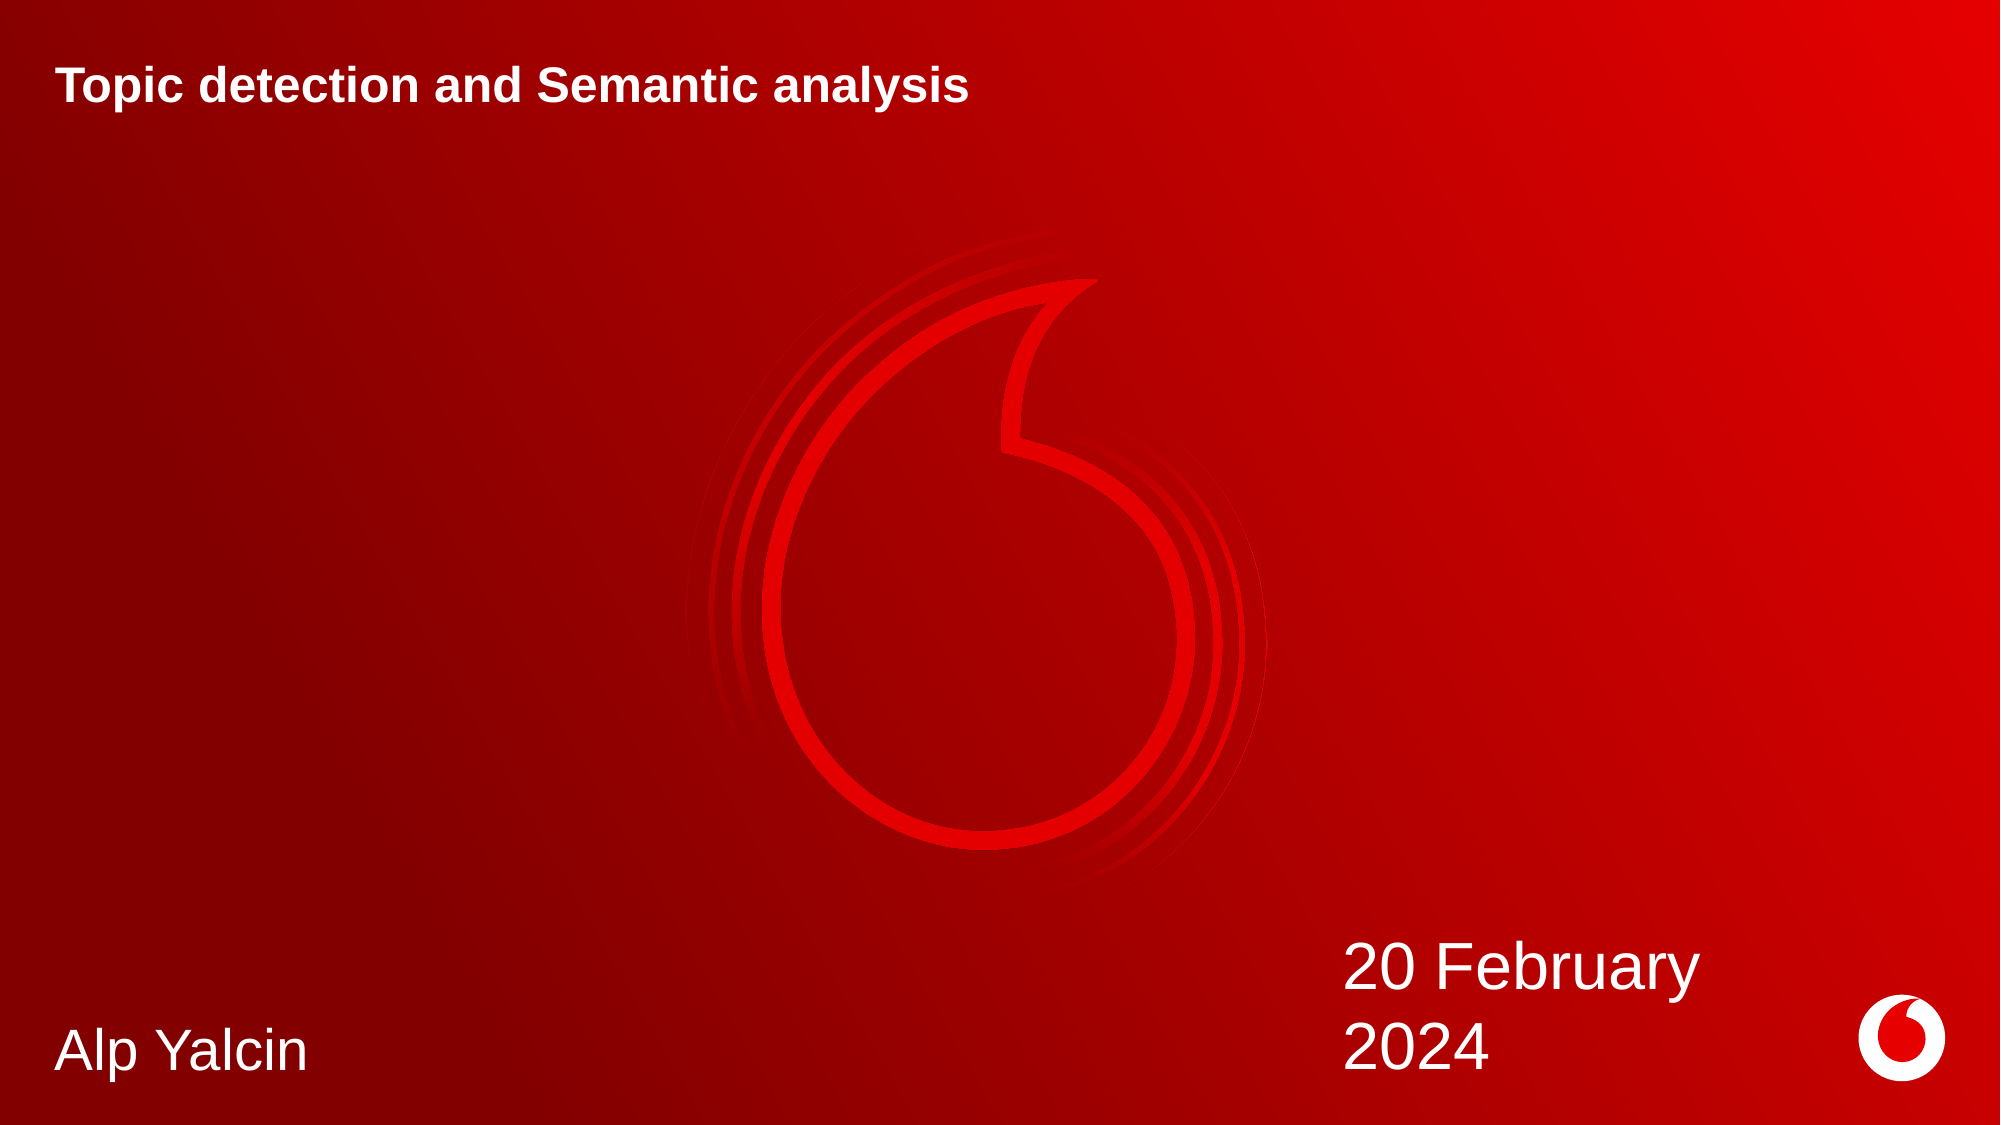

# Topic detection and Semantic analysis
Alp Yalcin
20 February 2024